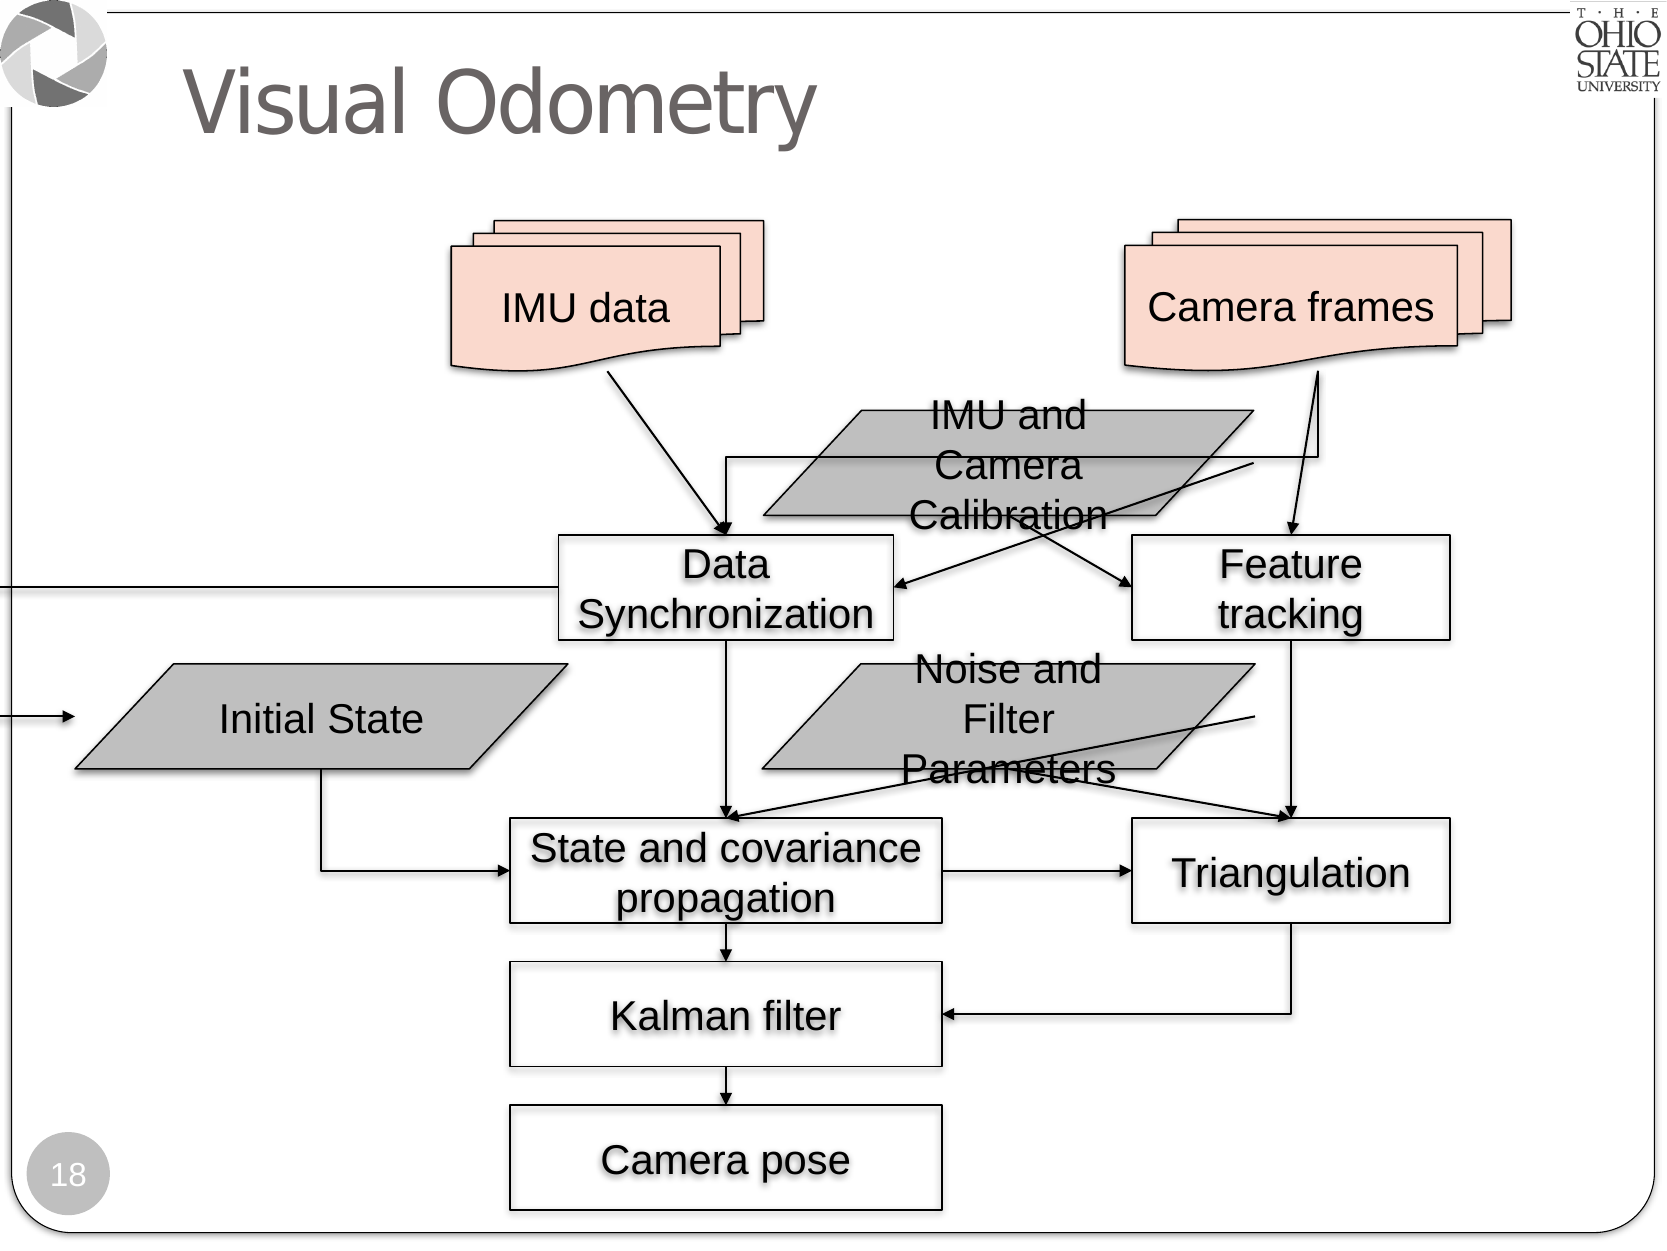

# Visual Odometry
Camera frames
IMU data
IMU and Camera Calibration
Data Synchronization
Feature tracking
Initial State
Noise and Filter Parameters
State and covariance propagation
Triangulation
Kalman filter
Camera pose
18